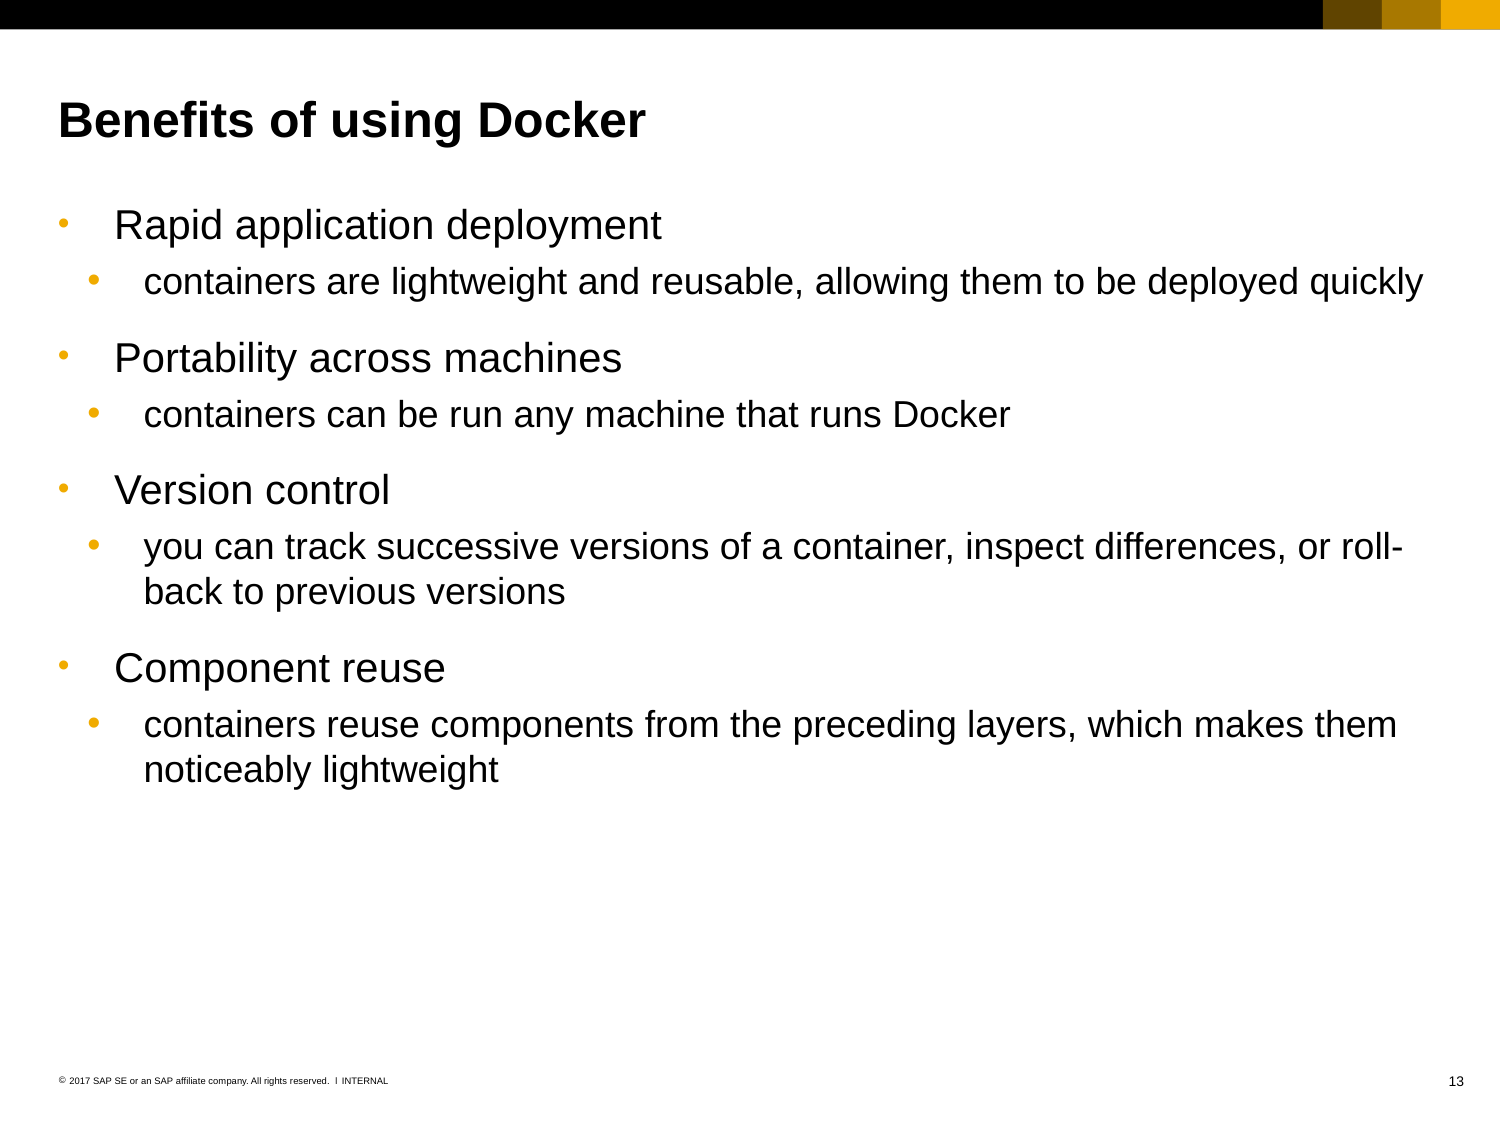

# Benefits of using Docker
Rapid application deployment
containers are lightweight and reusable, allowing them to be deployed quickly
Portability across machines
containers can be run any machine that runs Docker
Version control
you can track successive versions of a container, inspect differences, or roll-back to previous versions
Component reuse
containers reuse components from the preceding layers, which makes them noticeably lightweight